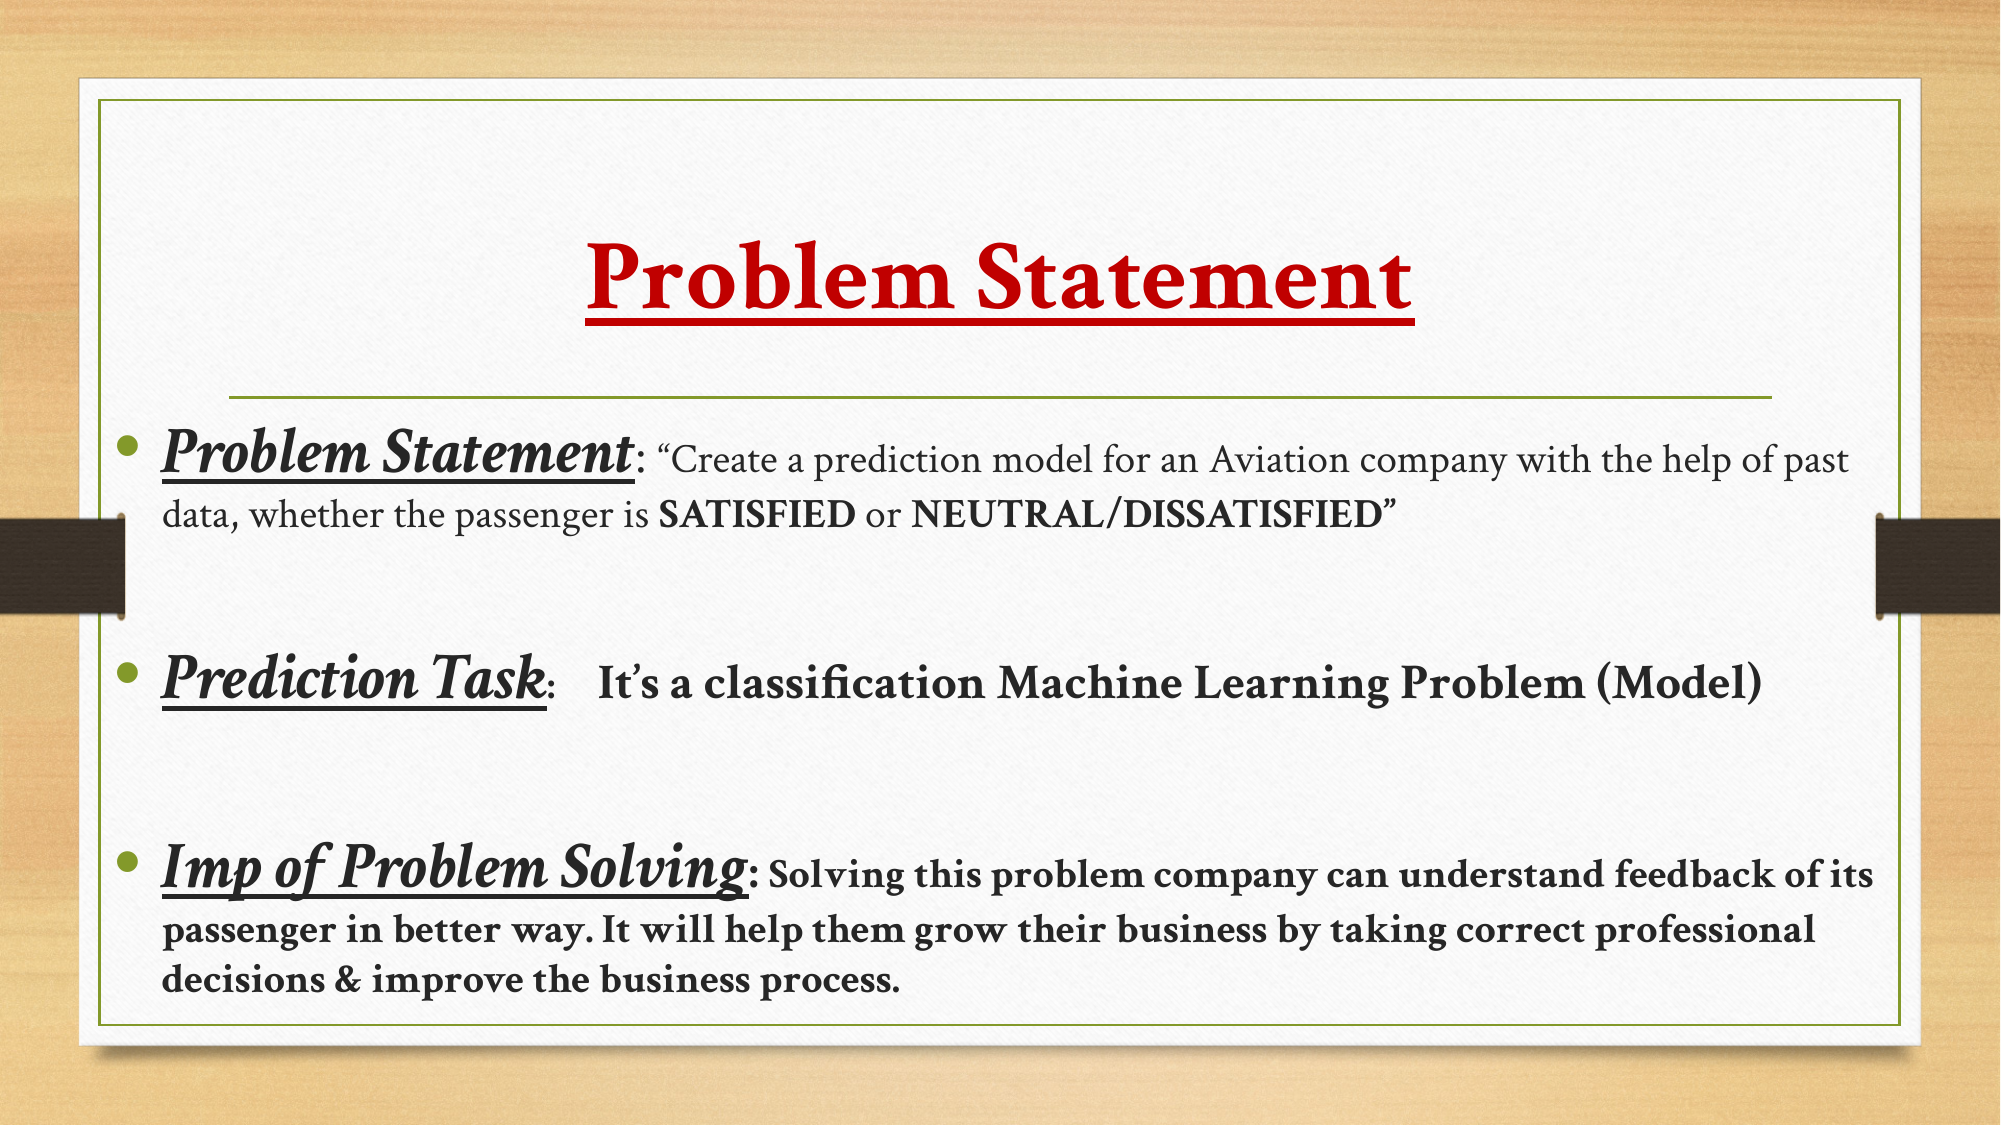

# Problem Statement
Problem Statement: “Create a prediction model for an Aviation company with the help of past data, whether the passenger is SATISFIED or NEUTRAL/DISSATISFIED”

Prediction Task:     It’s a classification Machine Learning Problem (Model)

Imp of Problem Solving: Solving this problem company can understand feedback of its passenger in better way. It will help them grow their business by taking correct professional decisions & improve the business process.